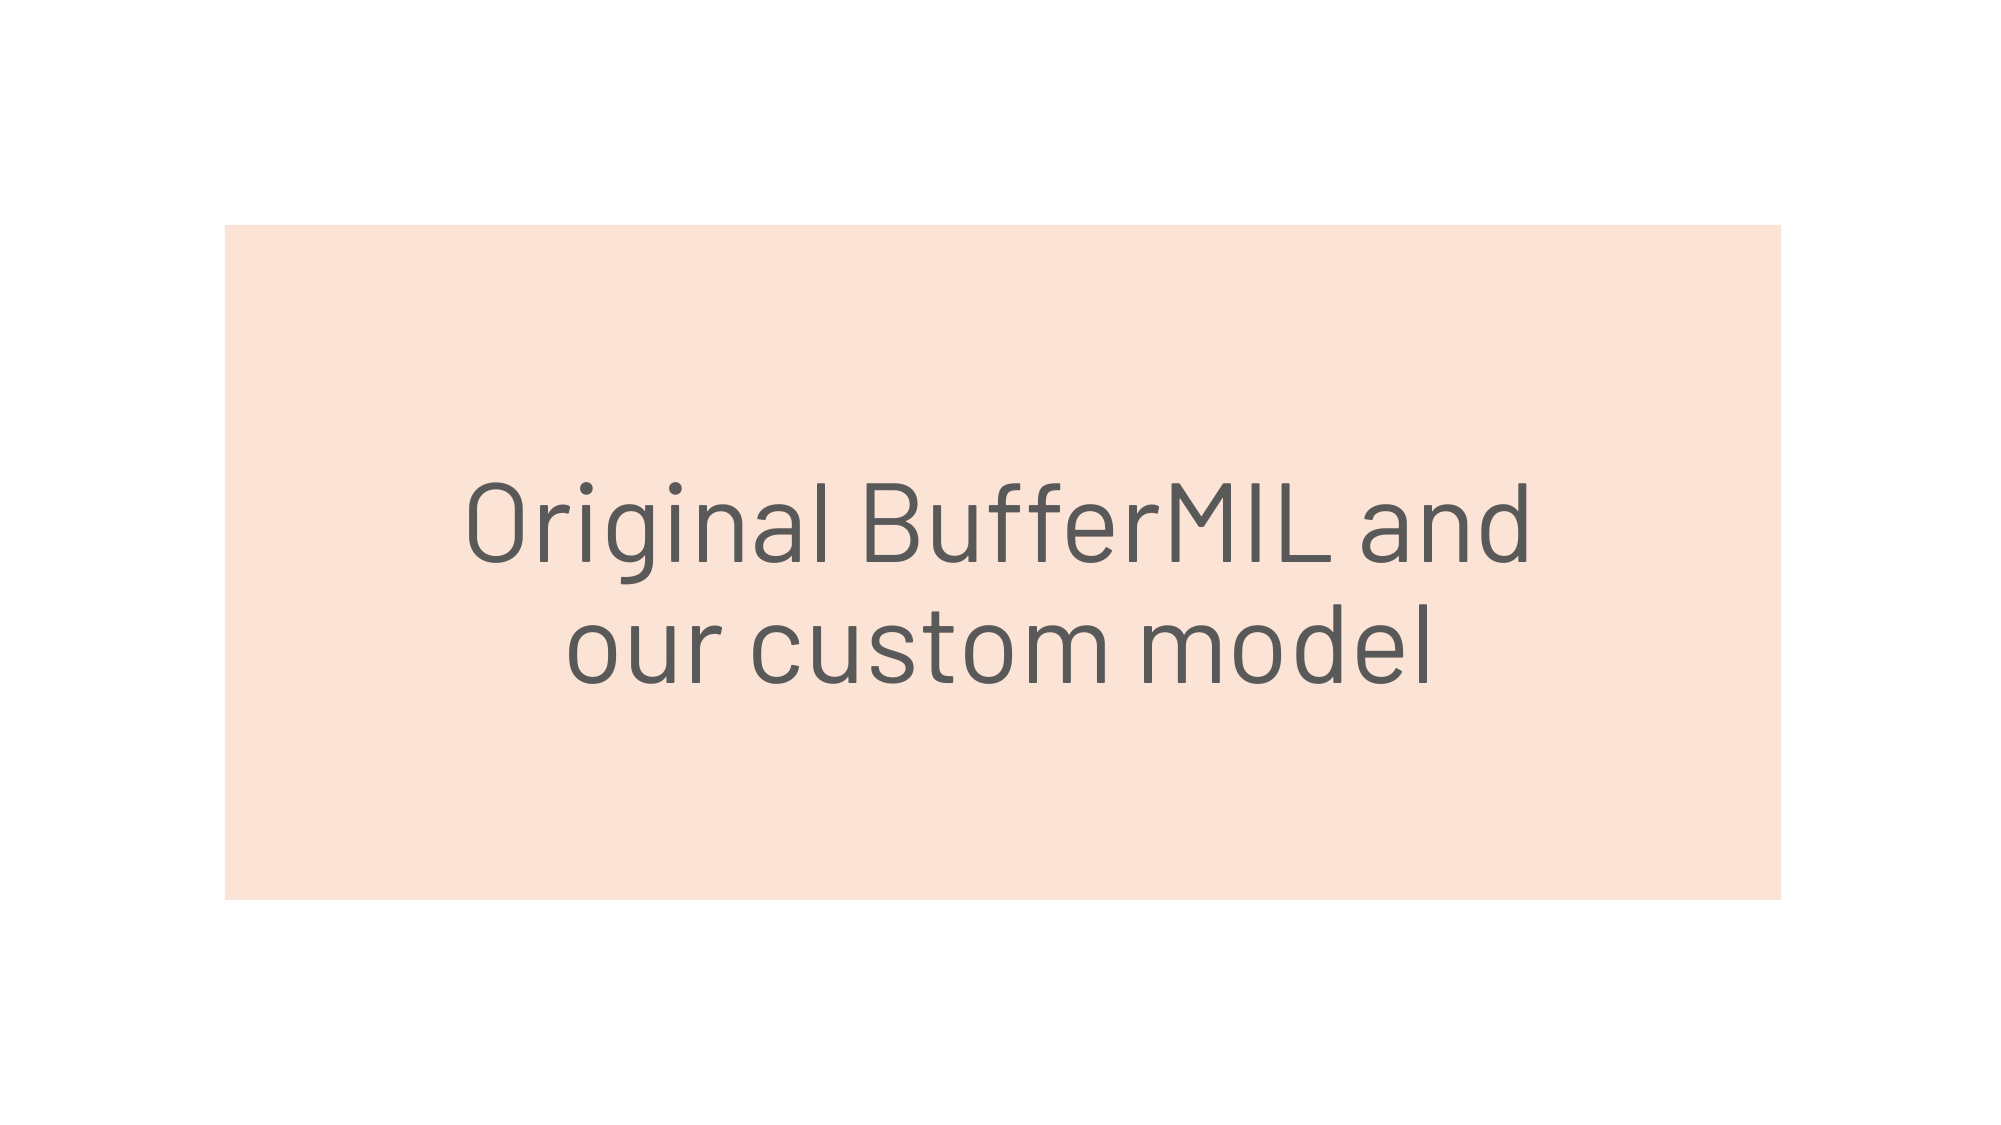

# Original BufferMIL and our custom model